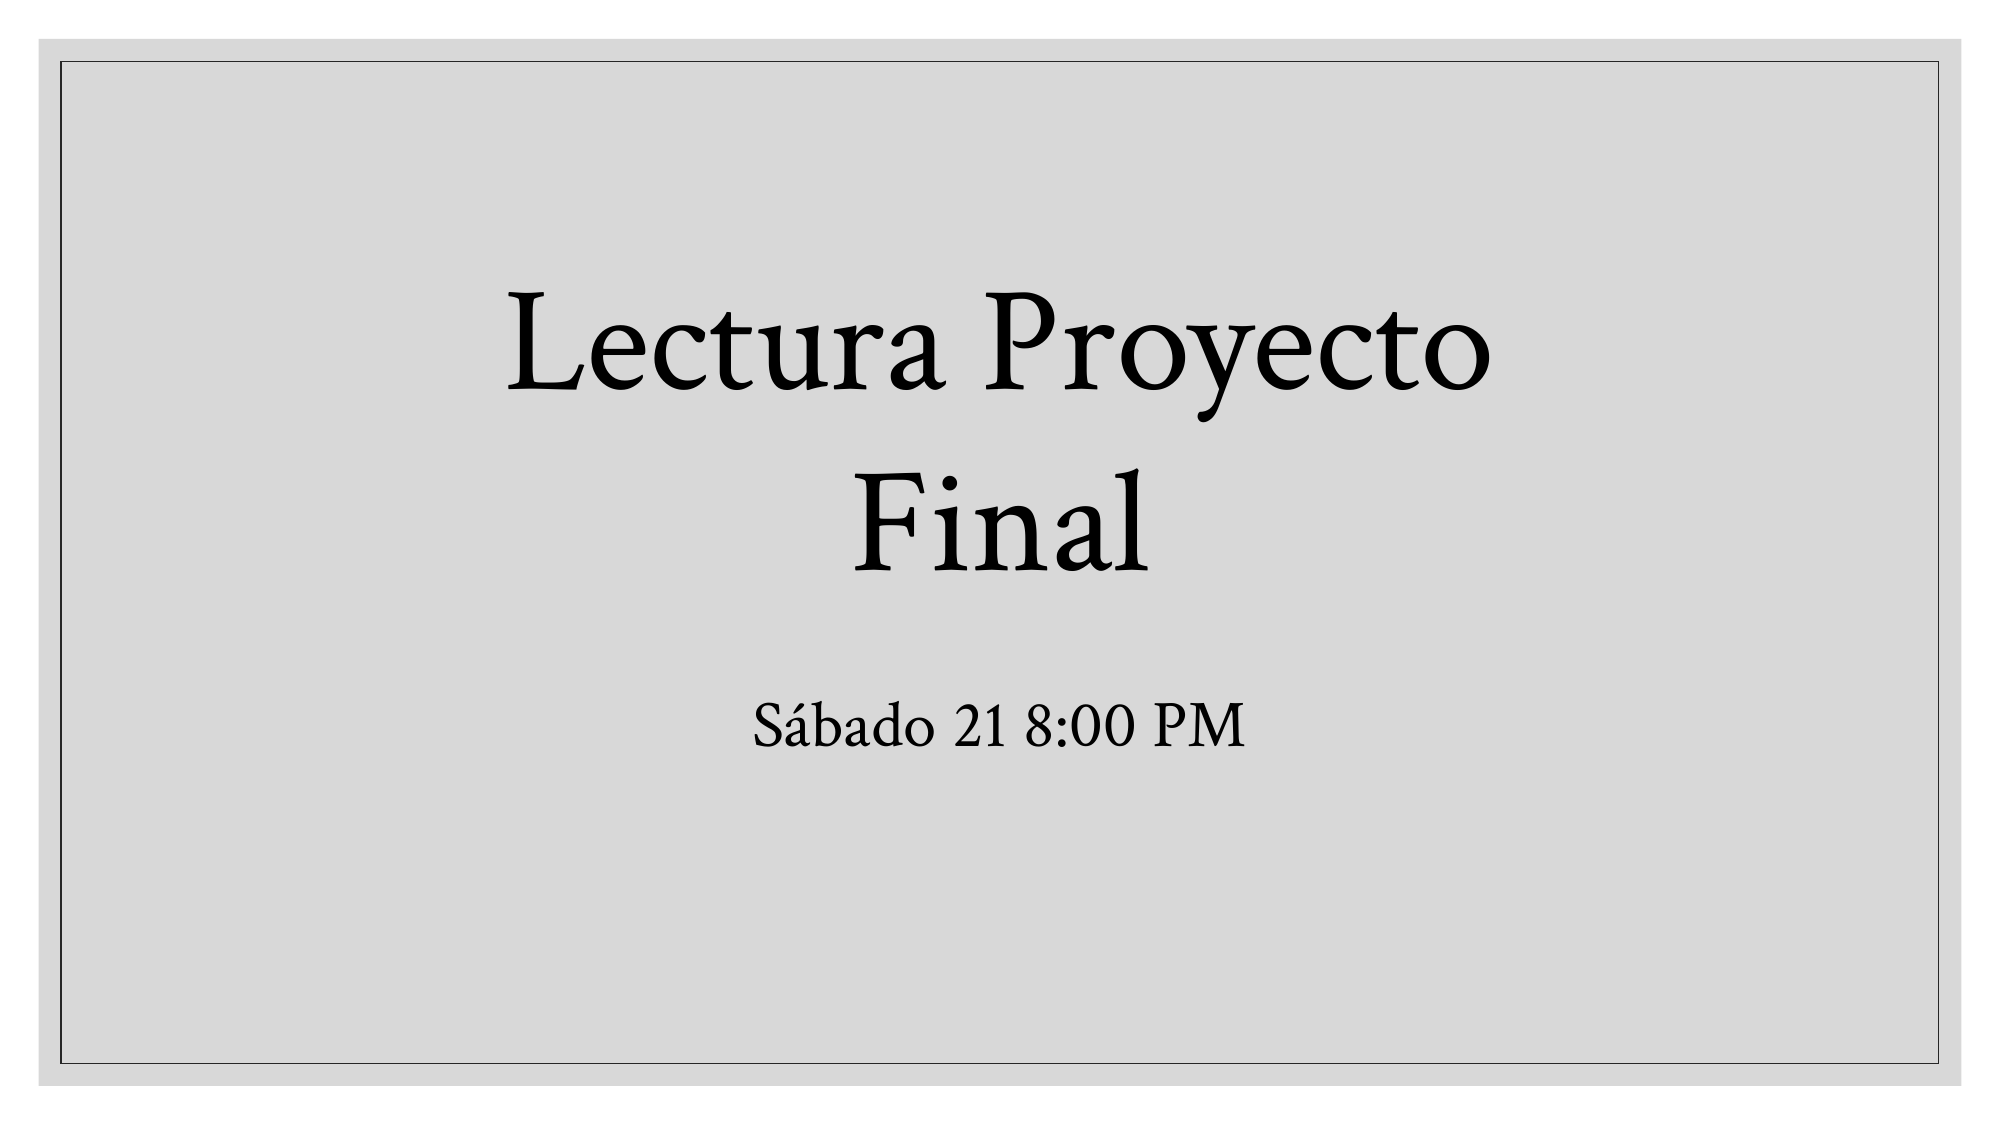

Lectura Proyecto Final

Sábado 21 8:00 PM